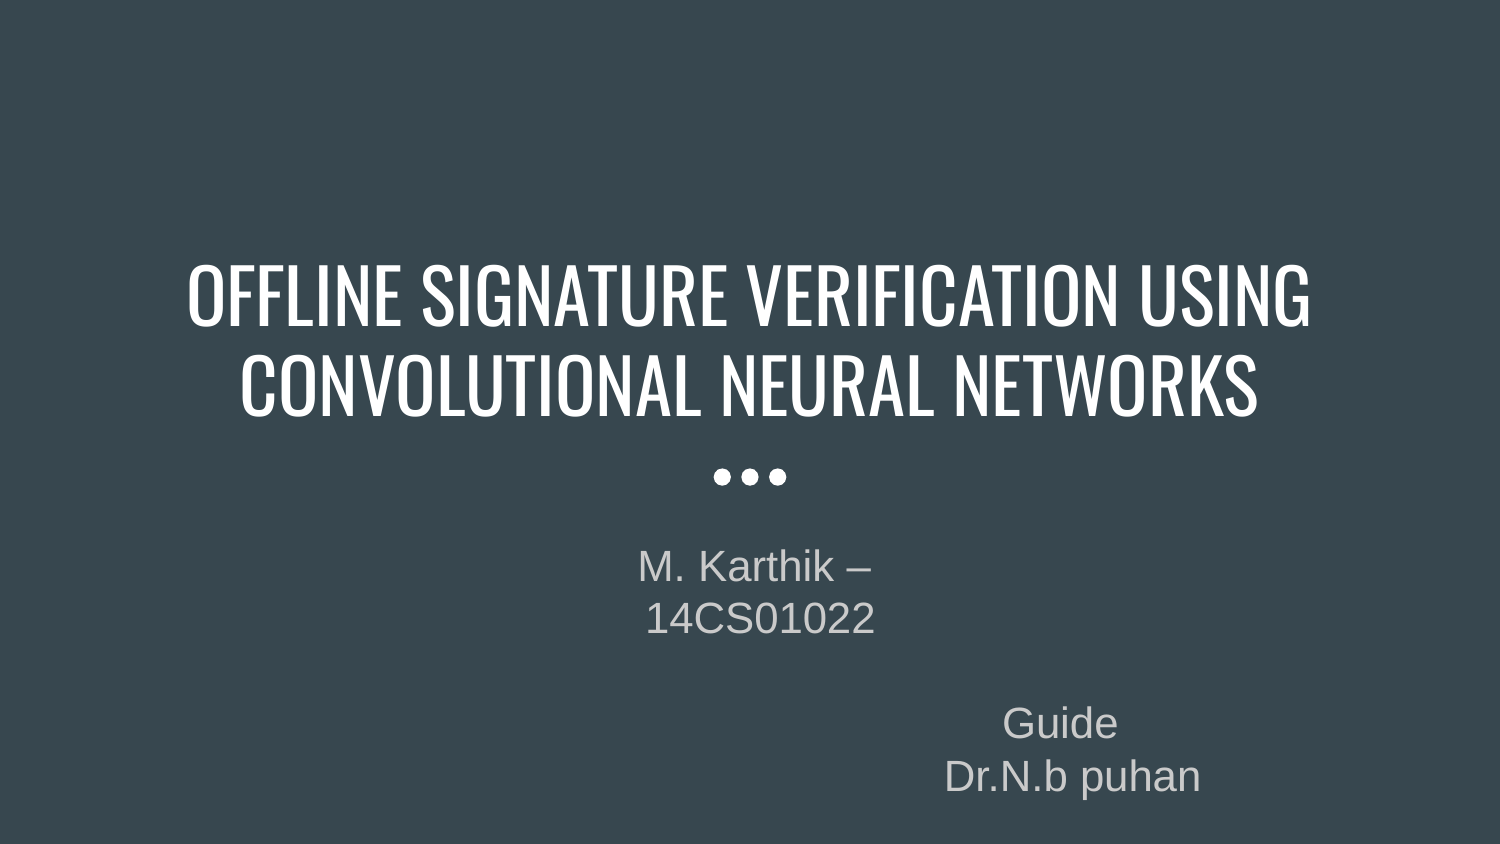

# OFFLINE SIGNATURE VERIFICATION USING CONVOLUTIONAL NEURAL NETWORKS
M. Karthik –
14CS01022

				Guide
				  Dr.N.b puhan